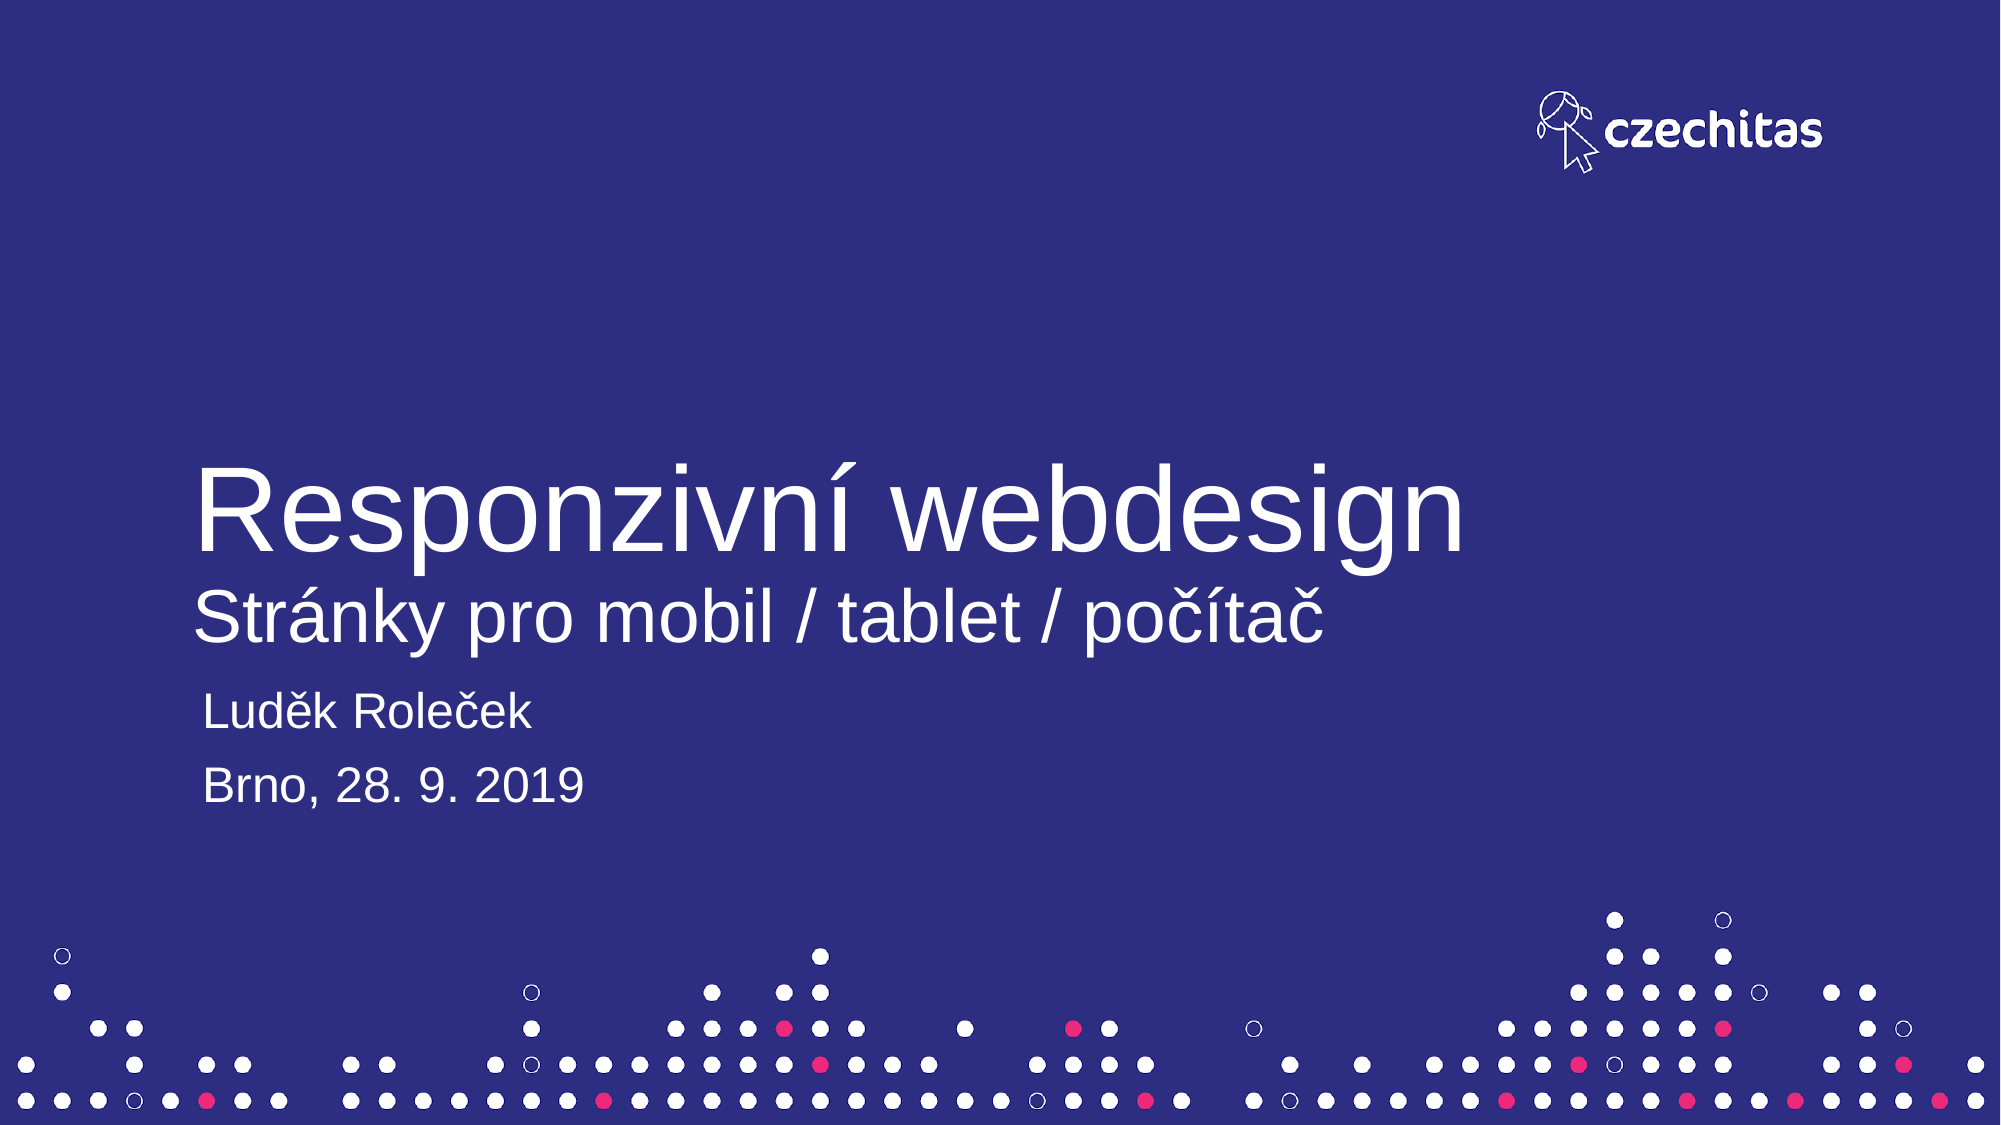

# Responzivní webdesign
Stránky pro mobil / tablet / počítač
Luděk Roleček
Brno, 28. 9. 2019